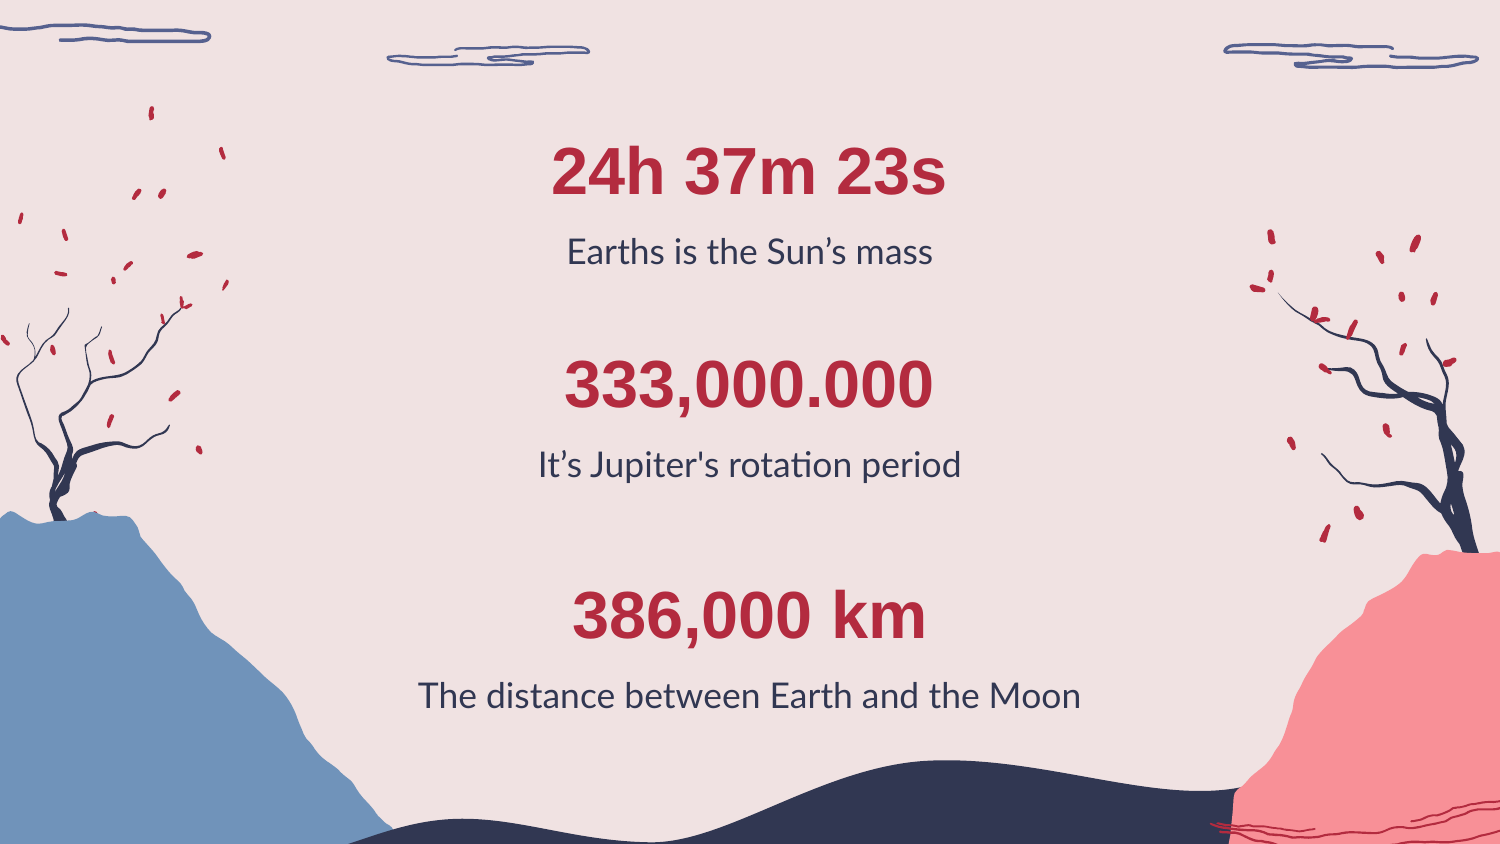

# 24h 37m 23s
Earths is the Sun’s mass
333,000.000
It’s Jupiter's rotation period
386,000 km
The distance between Earth and the Moon